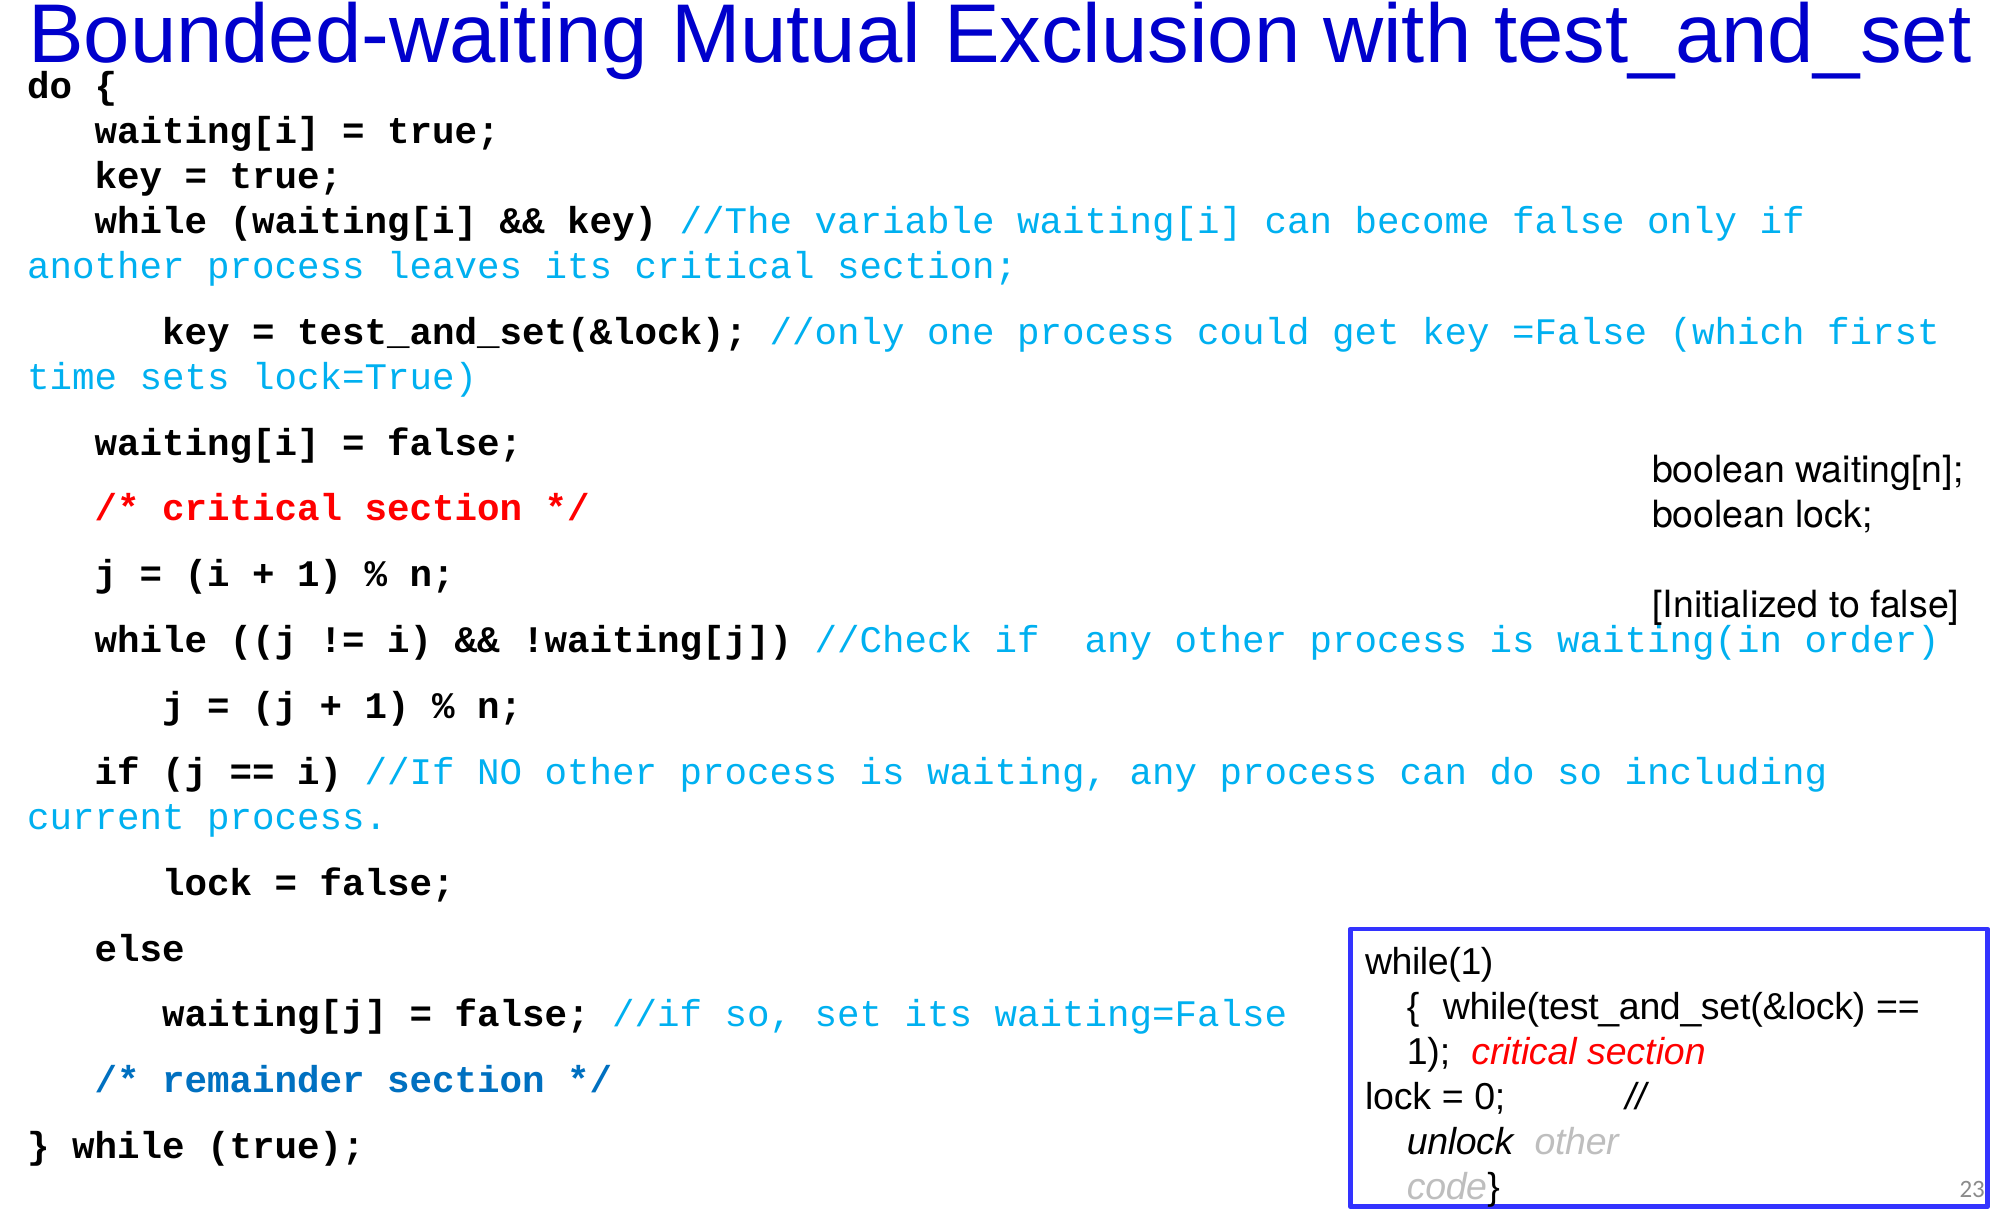

# Bounded-waiting Mutual Exclusion with test_and_set
do {
   waiting[i] = true;
   key = true;
   while (waiting[i] && key) //The variable waiting[i] can become false only if another process leaves its critical section;
      key = test_and_set(&lock); //only one process could get key =False (which first time sets lock=True)
   waiting[i] = false;
   /* critical section */
   j = (i + 1) % n;
   while ((j != i) && !waiting[j]) //Check if  any other process is waiting(in order)
      j = (j + 1) % n;
   if (j == i) //If NO other process is waiting, any process can do so including current process.
      lock = false;
   else
      waiting[j] = false; //if so, set its waiting=False
   /* remainder section */
} while (true);
boolean waiting[n];
boolean lock;

[Initialized to false]
while(1){  while(test_and_set(&lock) == 1);  critical section
lock = 0;	// unlock  other code}
23